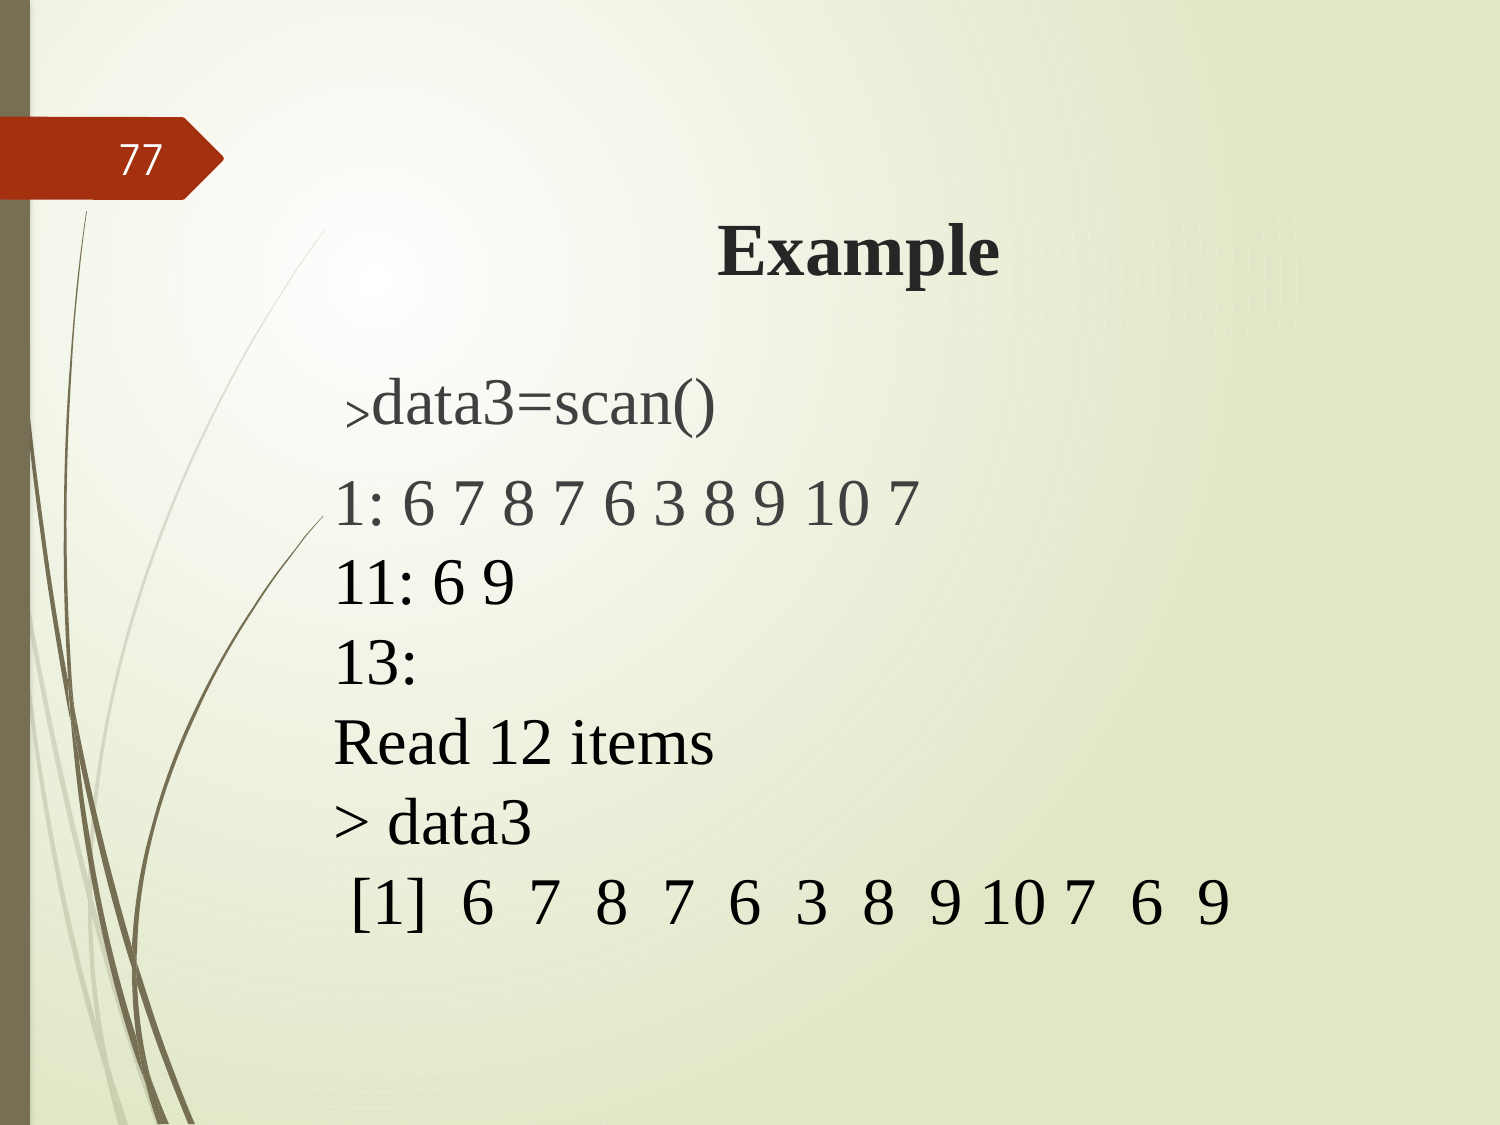

# Example
77
 >data3=scan()
1: 6 7 8 7 6 3 8 9 10 7

11: 6 9
13:
Read 12 items
> data3
 [1]  6  7  8  7  6  3  8  9 10 7  6  9